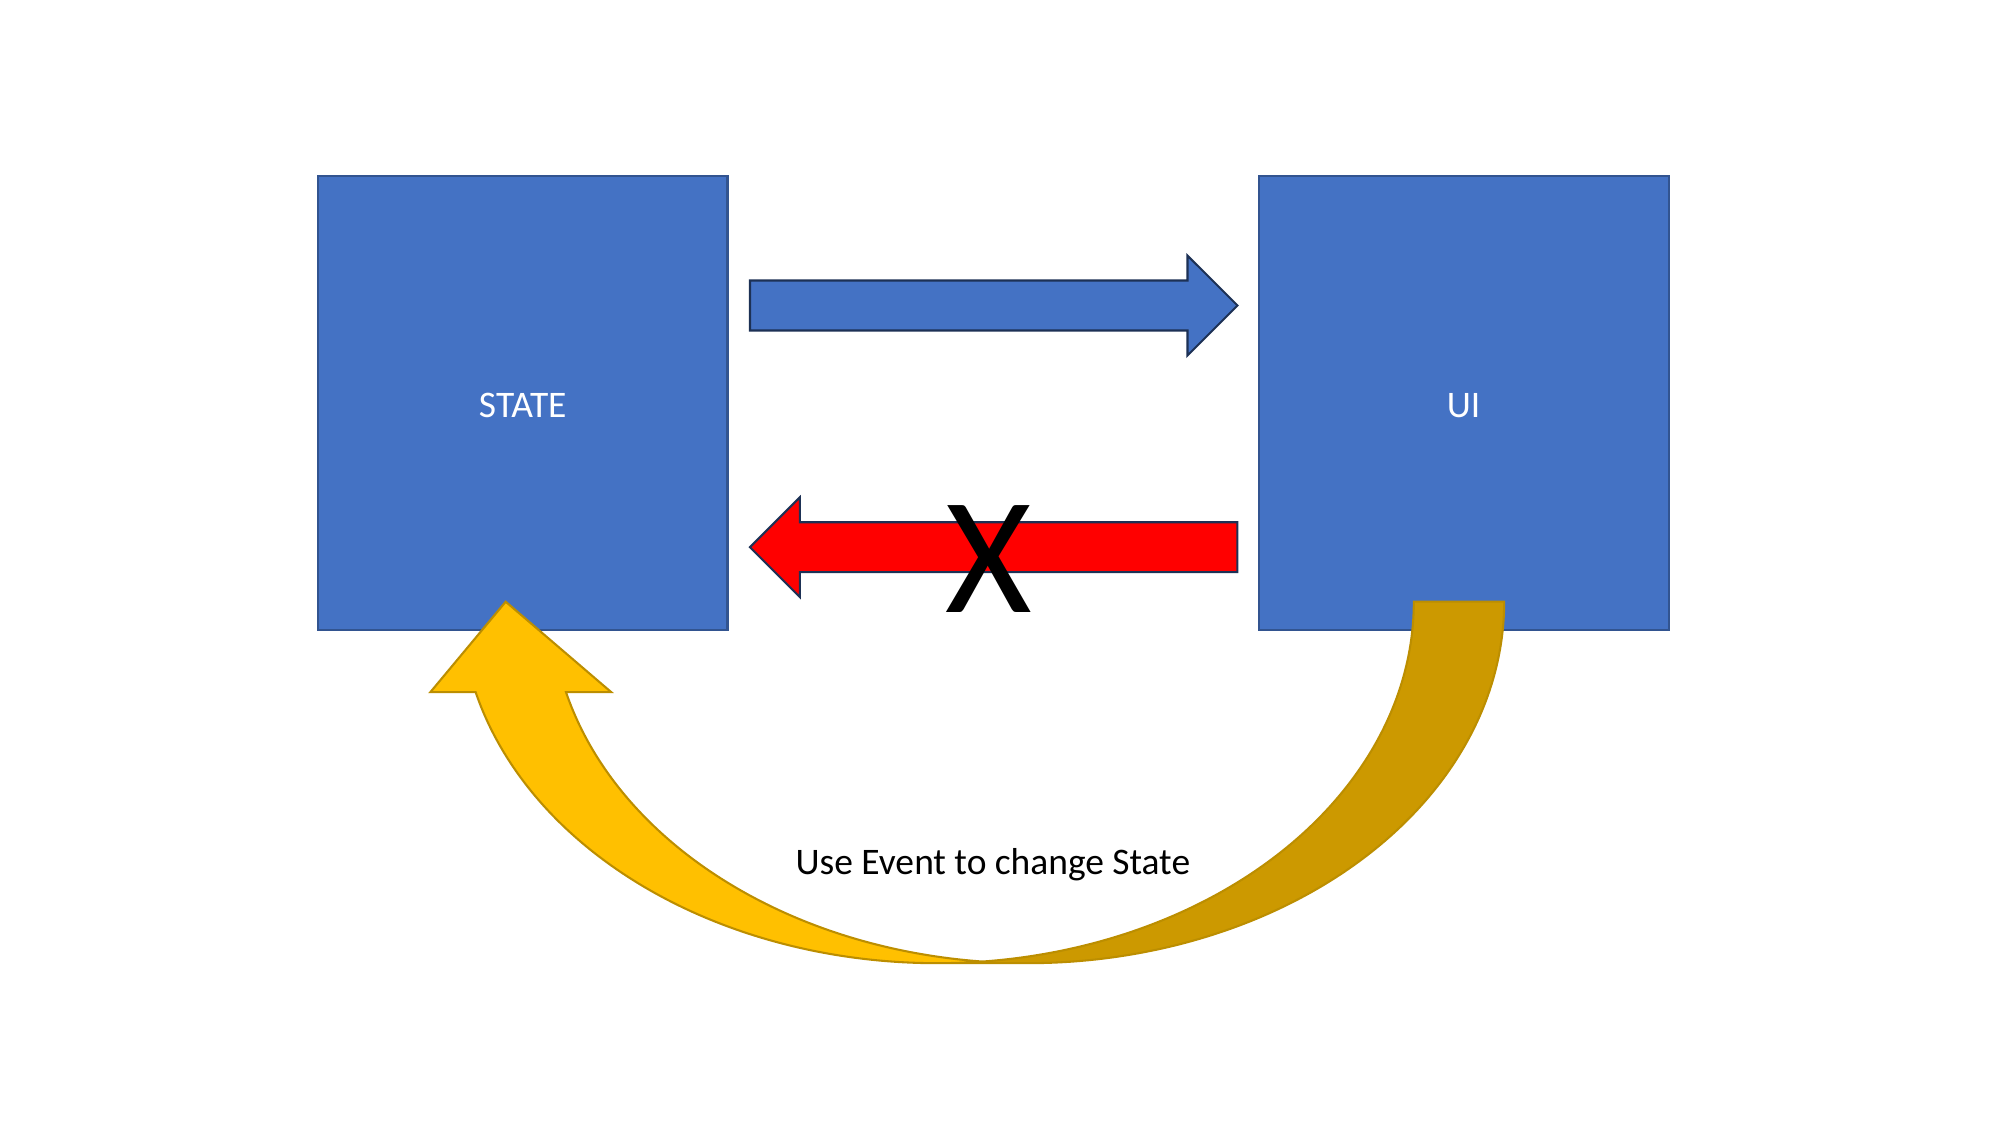

UI
STATE

X

Use Event to change State